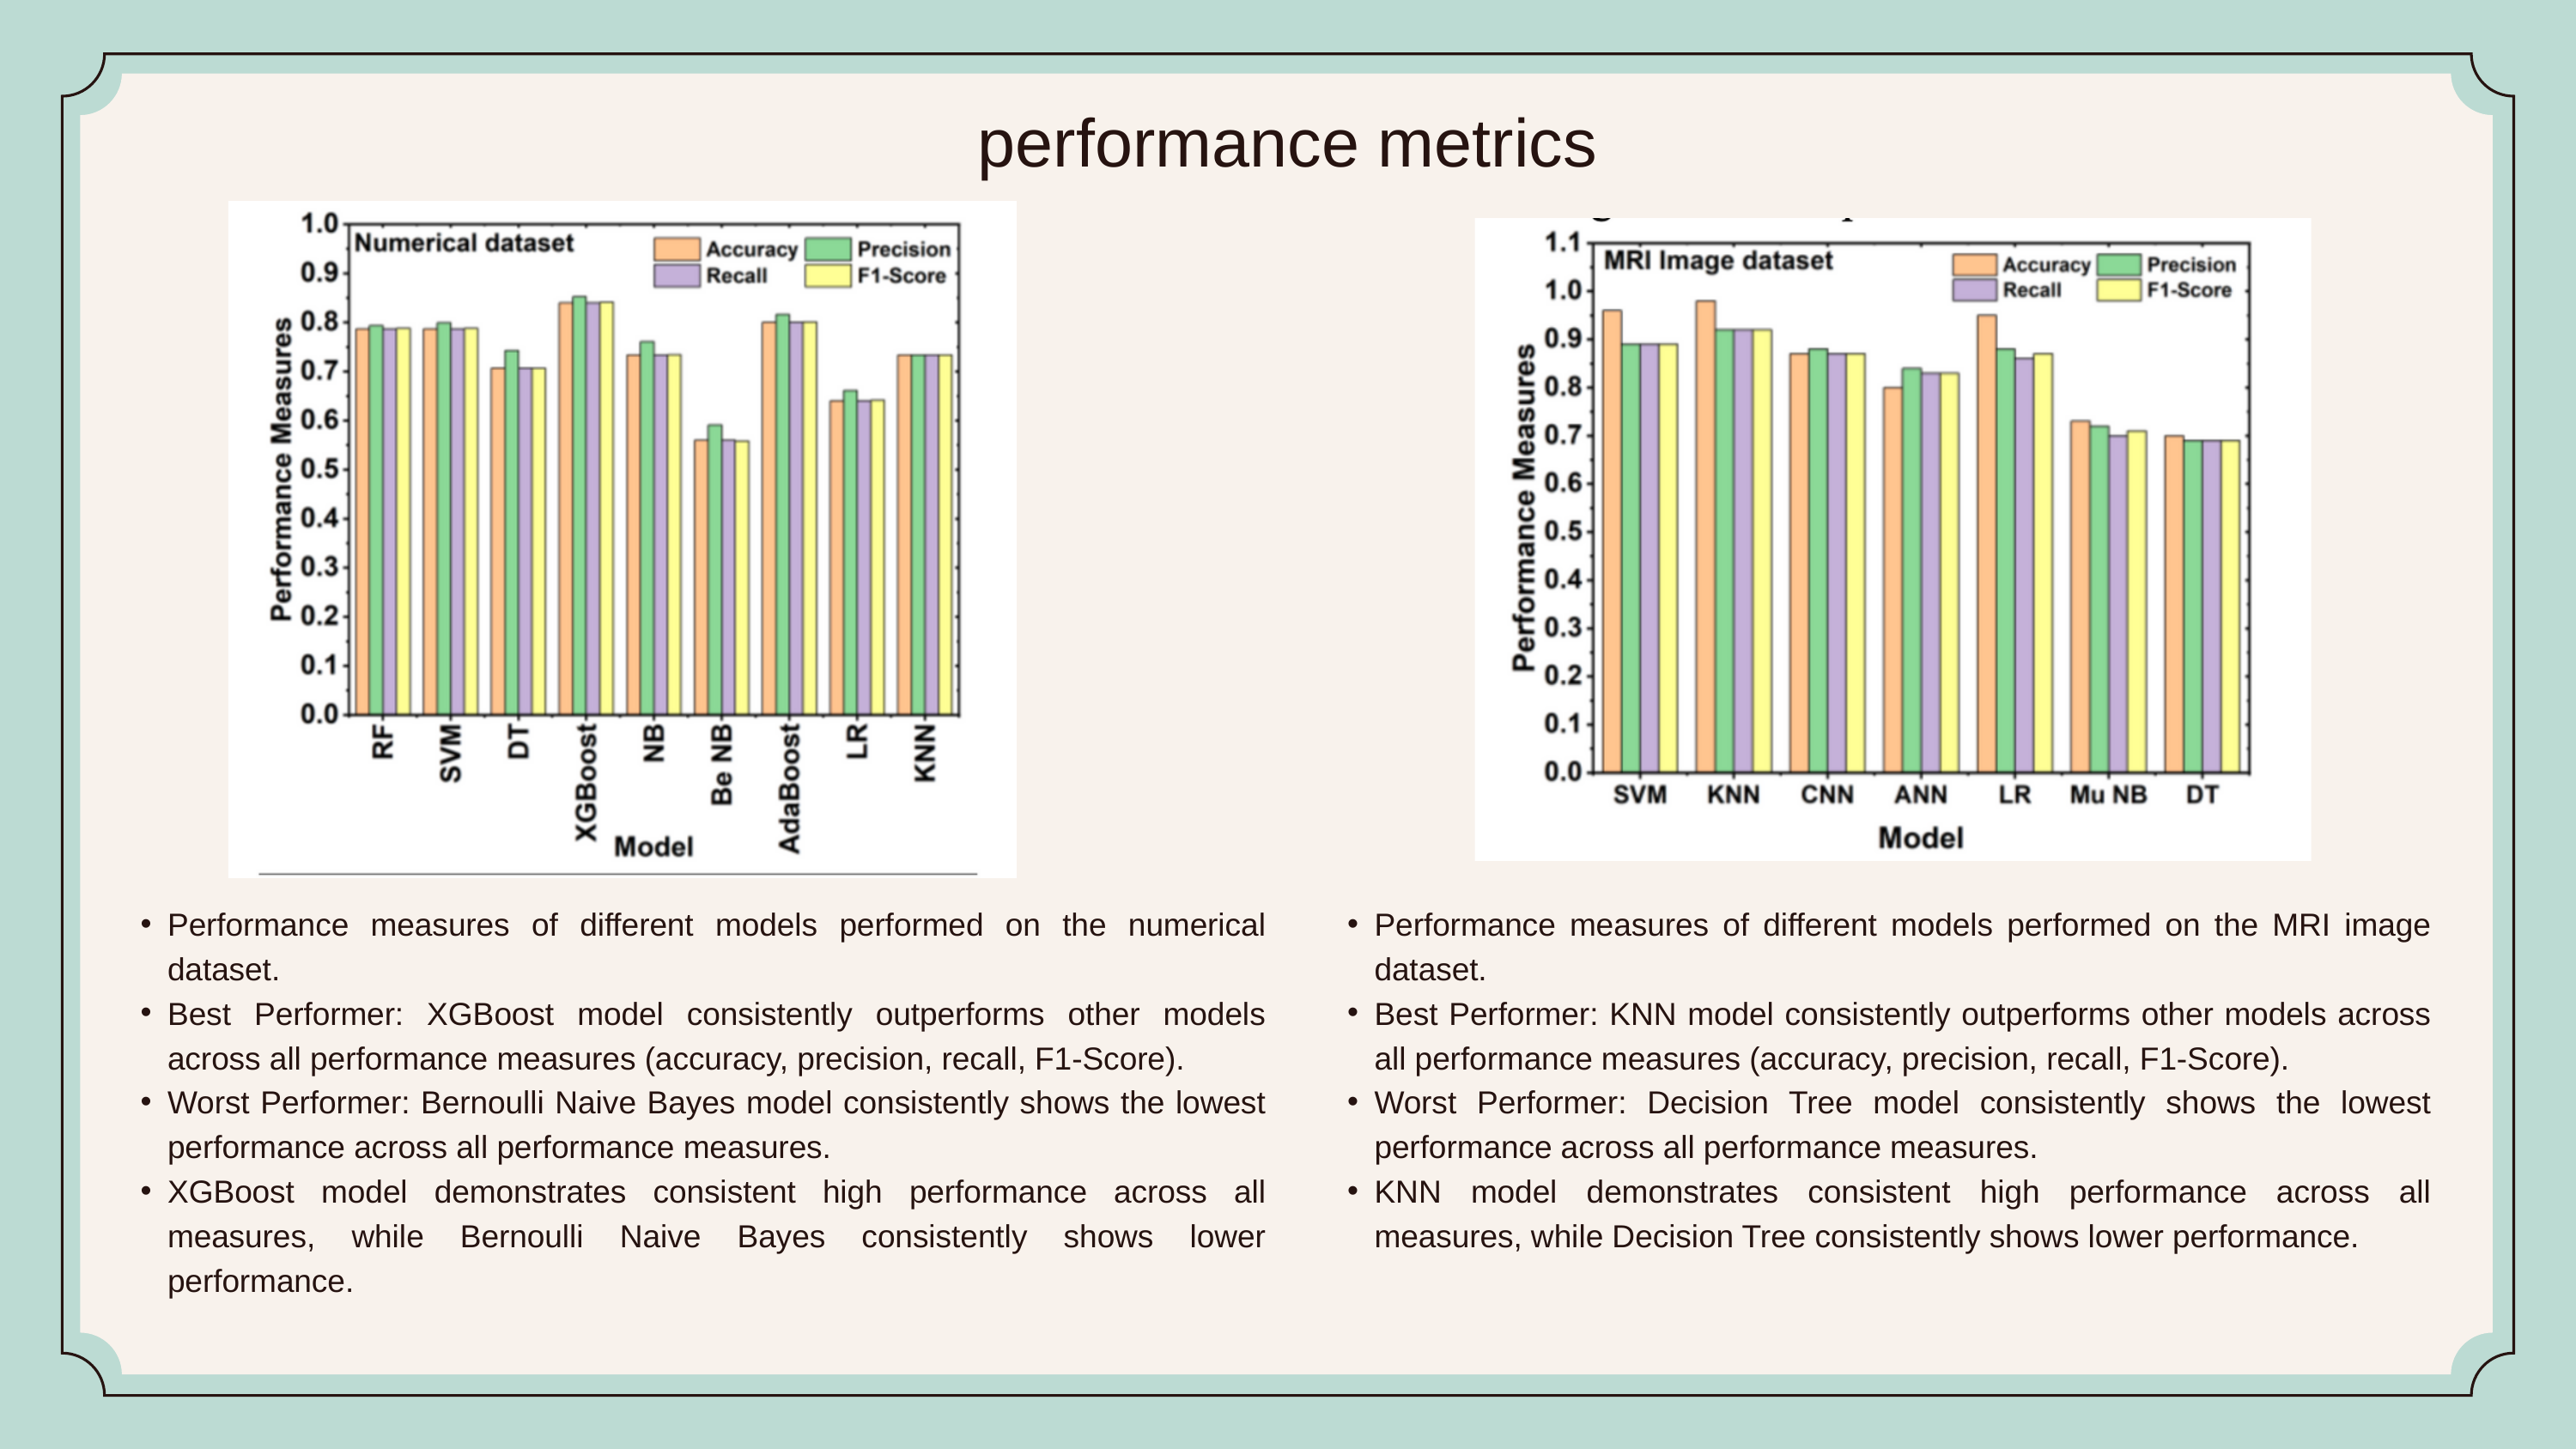

performance metrics

Performance measures of different models performed on the numerical dataset.
Best Performer: XGBoost model consistently outperforms other models across all performance measures (accuracy, precision, recall, F1-Score).
Worst Performer: Bernoulli Naive Bayes model consistently shows the lowest performance across all performance measures.
XGBoost model demonstrates consistent high performance across all measures, while Bernoulli Naive Bayes consistently shows lower performance.
Performance measures of different models performed on the MRI image dataset.
Best Performer: KNN model consistently outperforms other models across all performance measures (accuracy, precision, recall, F1-Score).
Worst Performer: Decision Tree model consistently shows the lowest performance across all performance measures.
KNN model demonstrates consistent high performance across all measures, while Decision Tree consistently shows lower performance.